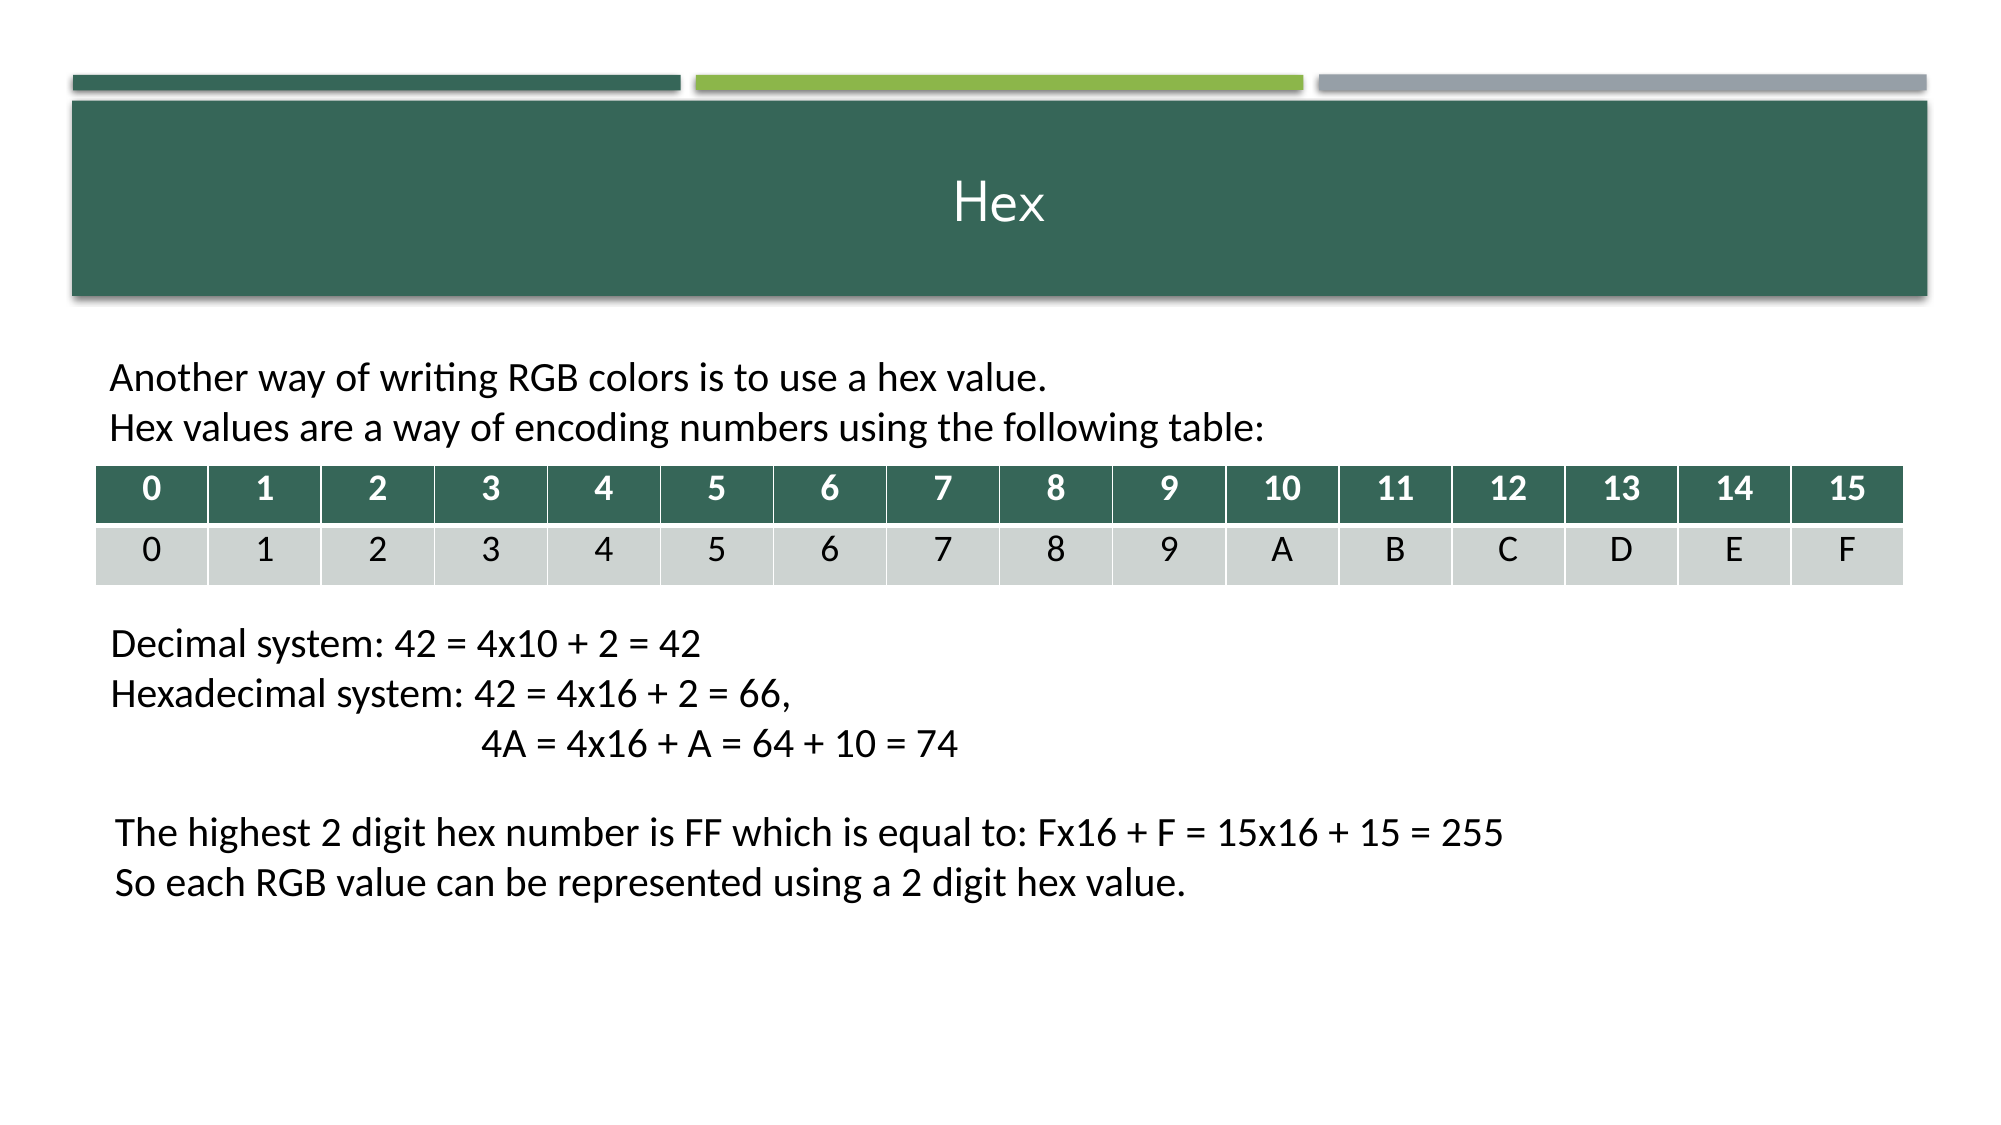

# Hex
Another way of writing RGB colors is to use a hex value.
Hex values are a way of encoding numbers using the following table:
| 0 | 1 | 2 | 3 | 4 | 5 | 6 | 7 | 8 | 9 | 10 | 11 | 12 | 13 | 14 | 15 |
| --- | --- | --- | --- | --- | --- | --- | --- | --- | --- | --- | --- | --- | --- | --- | --- |
| 0 | 1 | 2 | 3 | 4 | 5 | 6 | 7 | 8 | 9 | A | B | C | D | E | F |
Decimal system: 42 = 4x10 + 2 = 42
Hexadecimal system: 42 = 4x16 + 2 = 66,
                                       4A = 4x16 + A = 64 + 10 = 74
The highest 2 digit hex number is FF which is equal to: Fx16 + F = 15x16 + 15 = 255
So each RGB value can be represented using a 2 digit hex value.